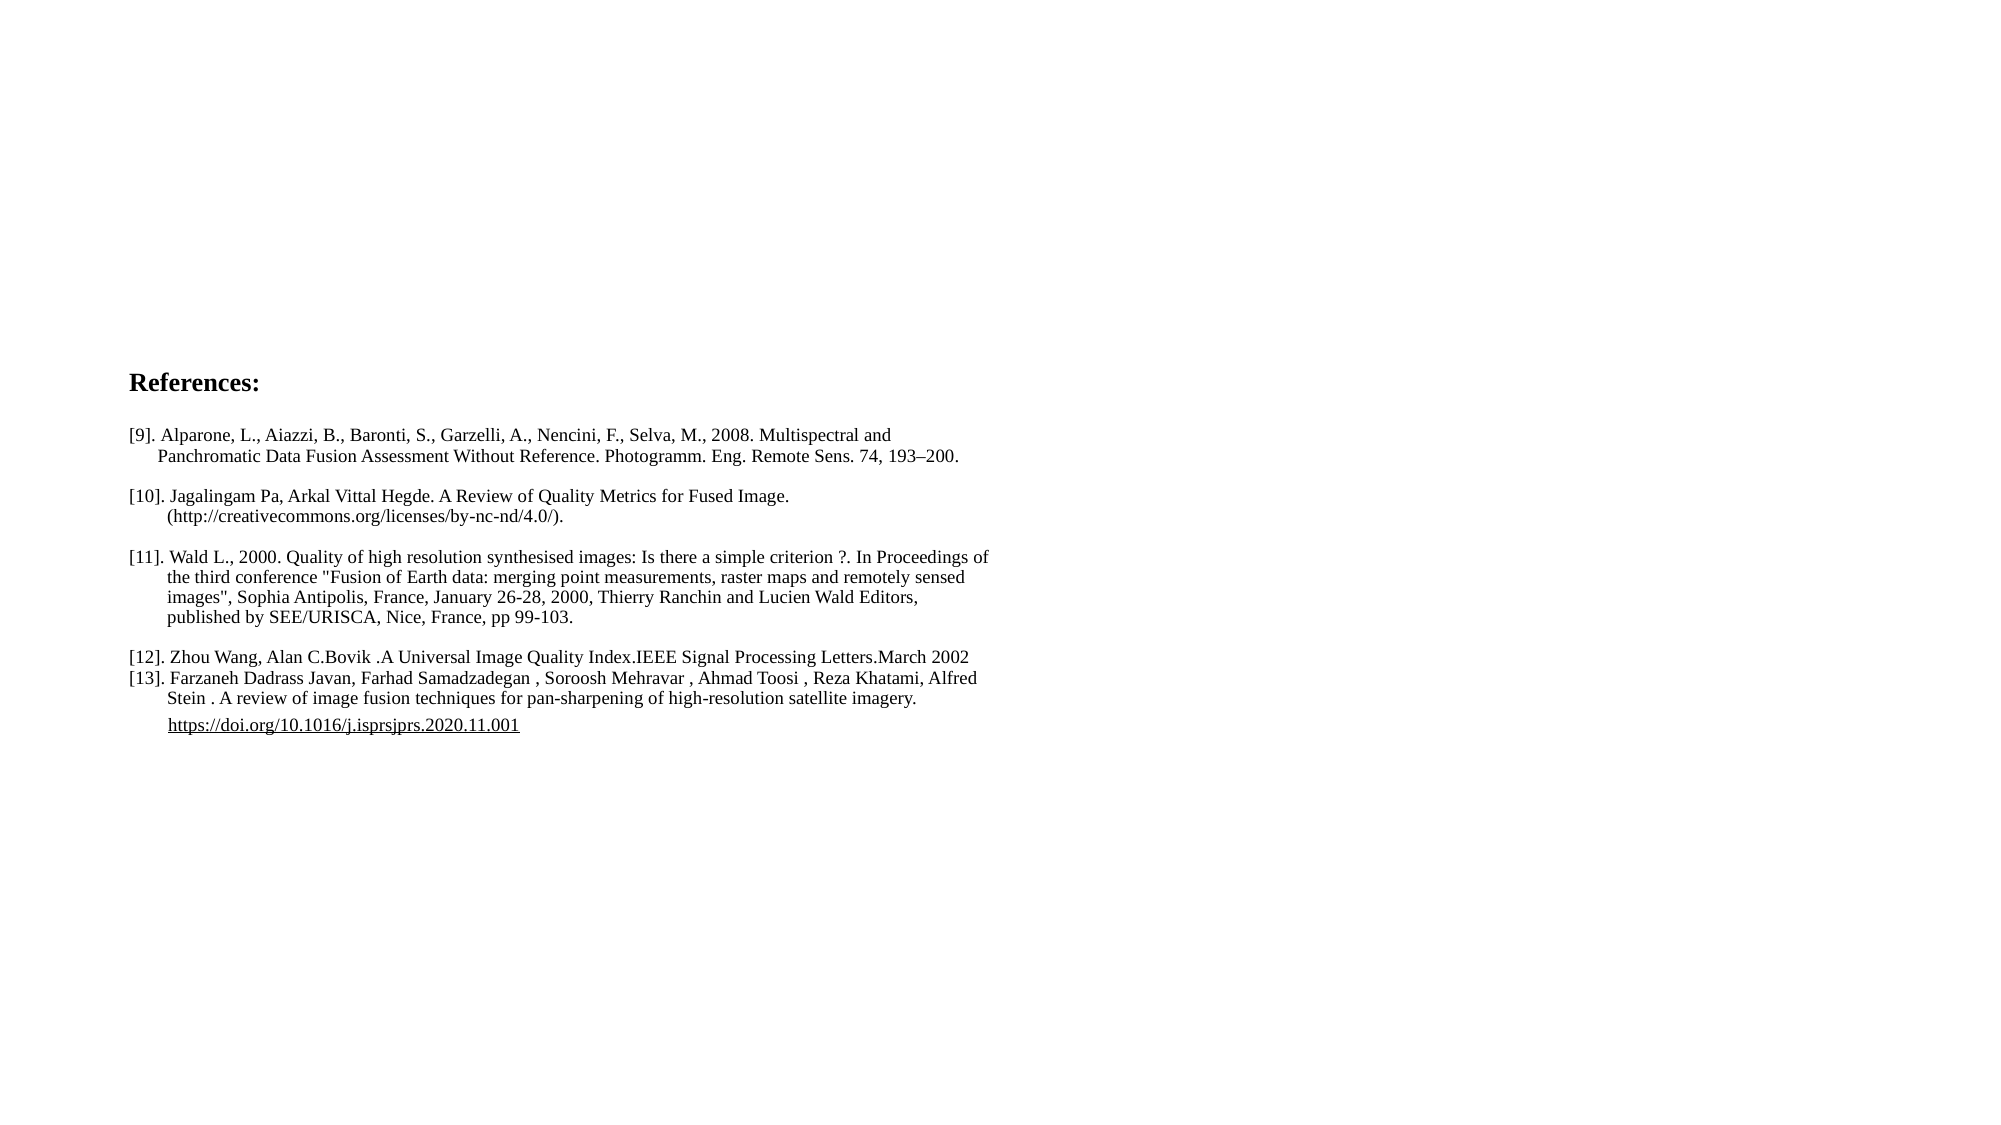

# References: [9]. Alparone, L., Aiazzi, B., Baronti, S., Garzelli, A., Nencini, F., Selva, M., 2008. Multispectral and Panchromatic Data Fusion Assessment Without Reference. Photogramm. Eng. Remote Sens. 74, 193–200. [10]. Jagalingam Pa, Arkal Vittal Hegde. A Review of Quality Metrics for Fused Image. (http://creativecommons.org/licenses/by-nc-nd/4.0/). [11]. Wald L., 2000. Quality of high resolution synthesised images: Is there a simple criterion ?. In Proceedings of the third conference "Fusion of Earth data: merging point measurements, raster maps and remotely sensed images", Sophia Antipolis, France, January 26-28, 2000, Thierry Ranchin and Lucien Wald Editors, published by SEE/URISCA, Nice, France, pp 99-103. [12]. Zhou Wang, Alan C.Bovik .A Universal Image Quality Index.IEEE Signal Processing Letters.March 2002 [13]. Farzaneh Dadrass Javan, Farhad Samadzadegan , Soroosh Mehravar , Ahmad Toosi , Reza Khatami, Alfred Stein . A review of image fusion techniques for pan-sharpening of high-resolution satellite imagery. https://doi.org/10.1016/j.isprsjprs.2020.11.001